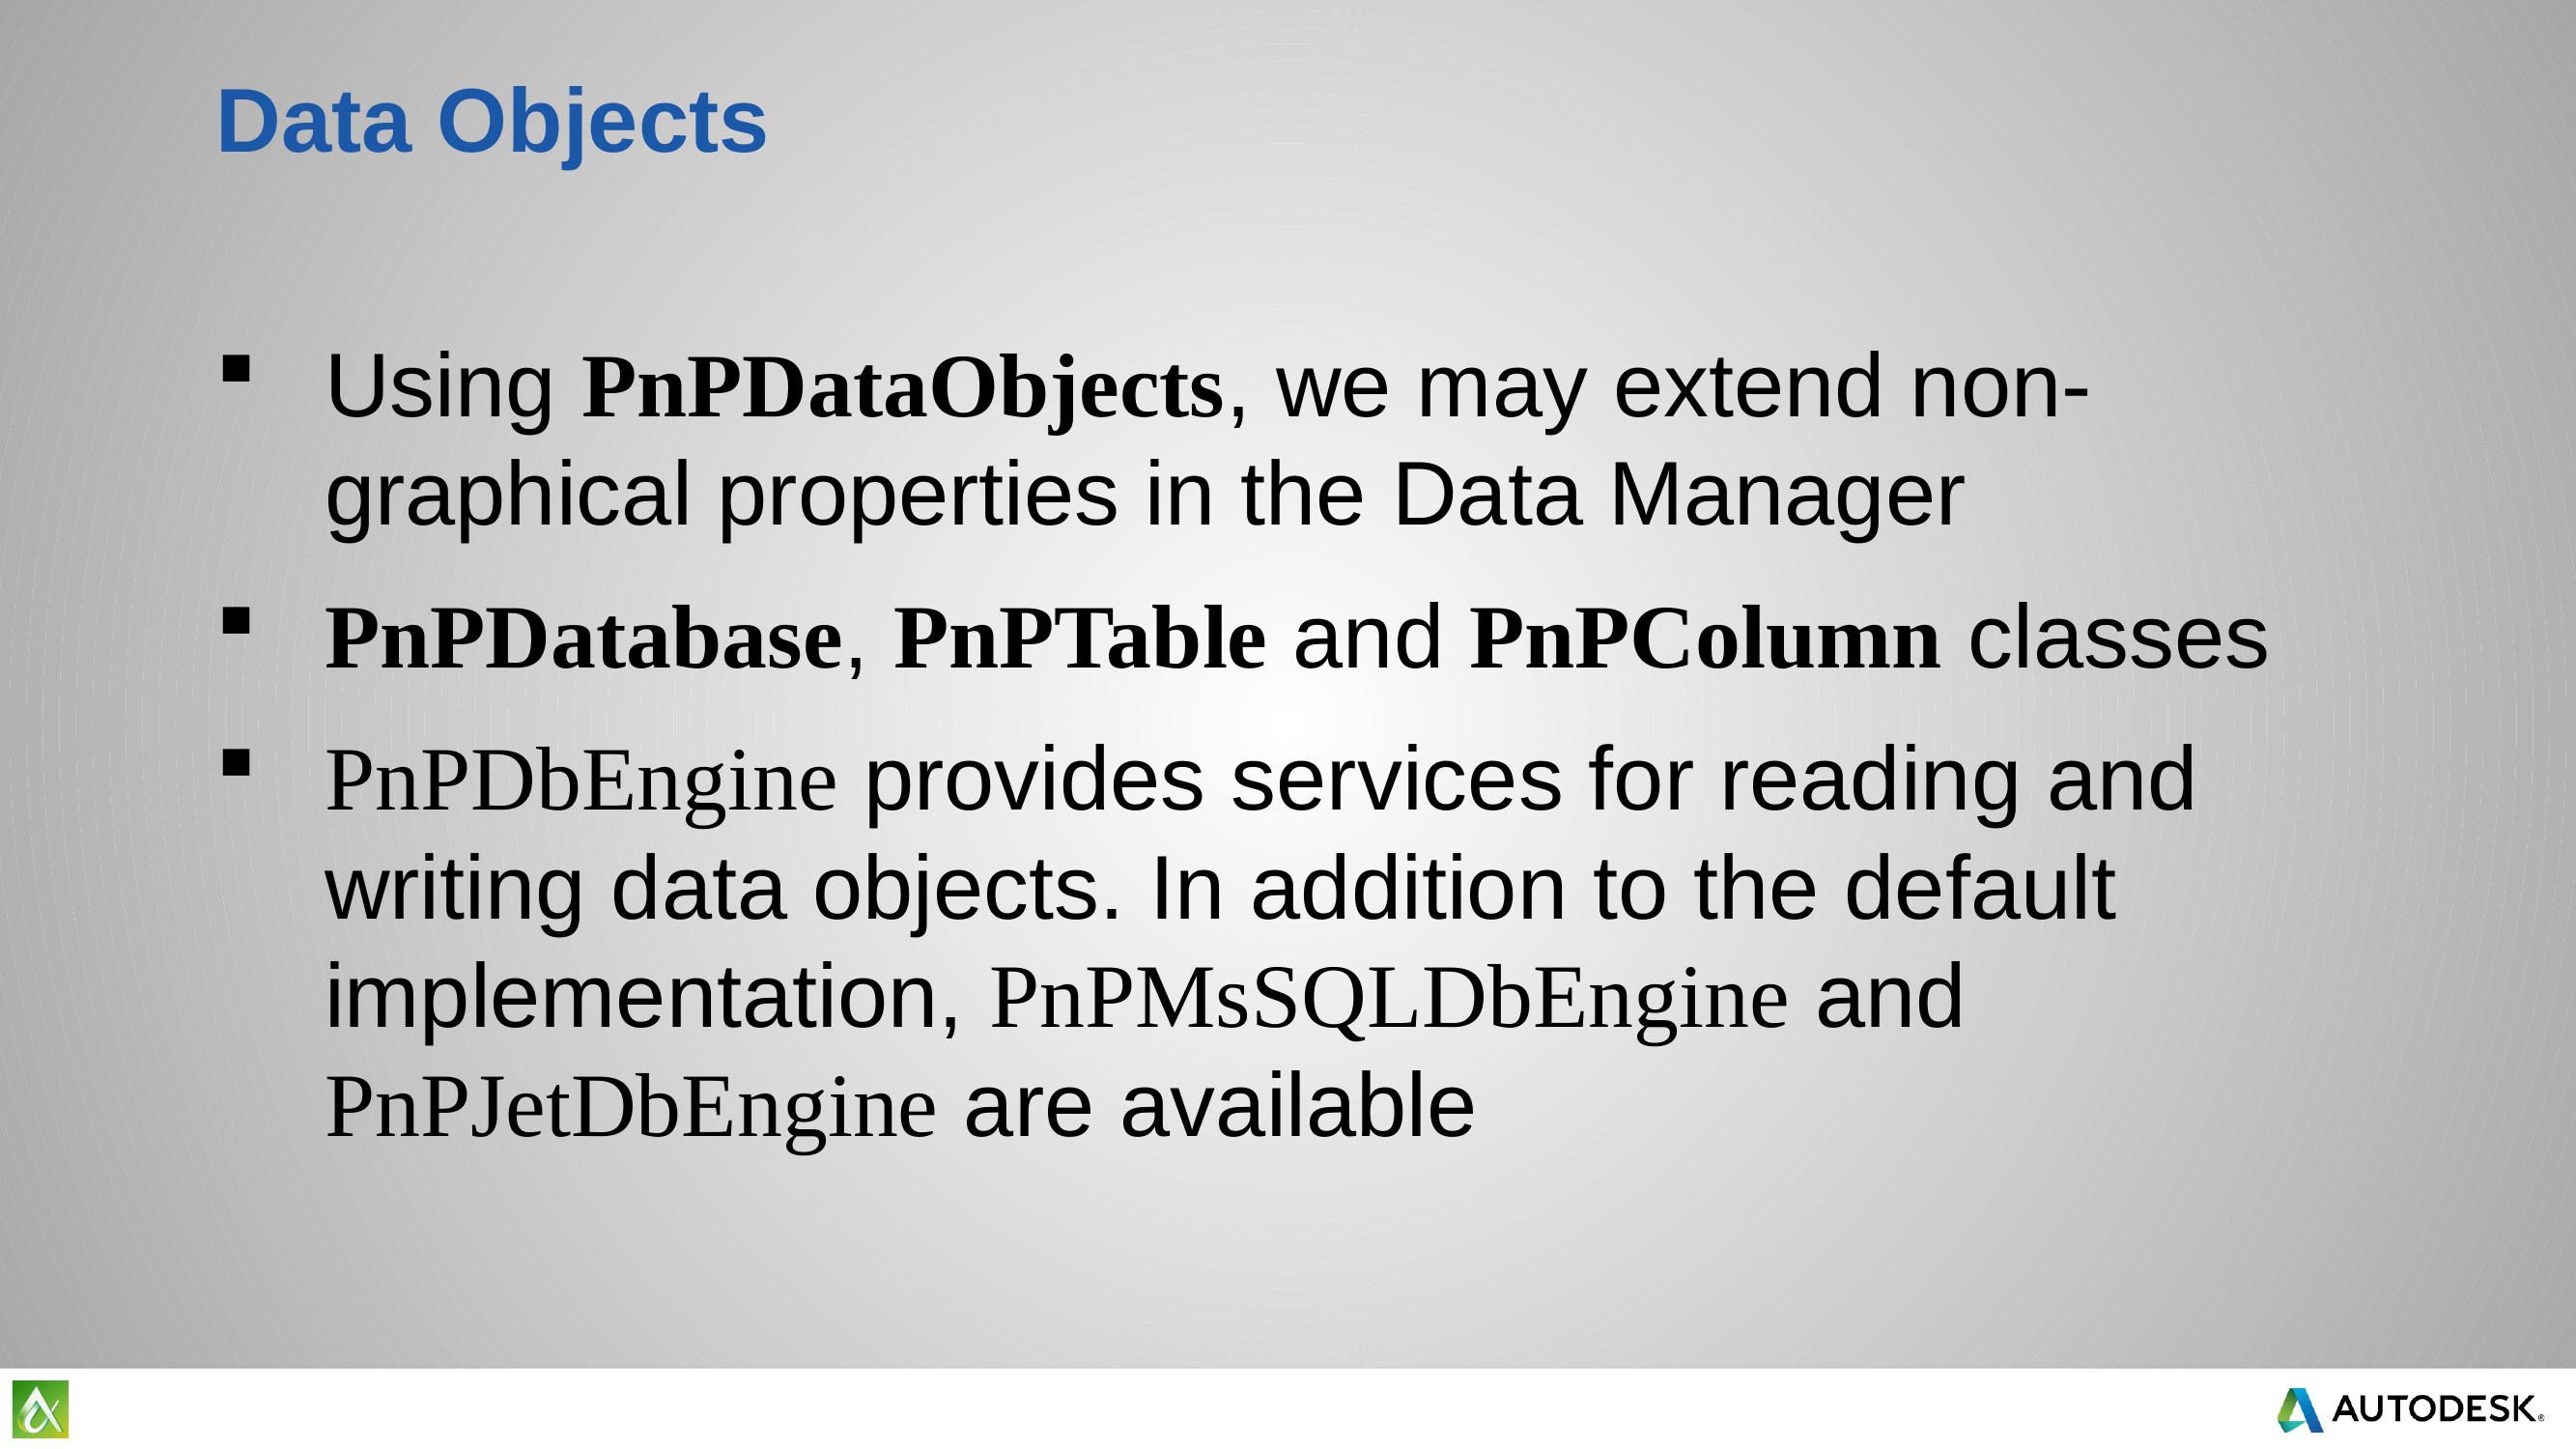

# Data Objects
Using PnPDataObjects, we may extend non-graphical properties in the Data Manager
PnPDatabase, PnPTable and PnPColumn classes
PnPDbEngine provides services for reading and writing data objects. In addition to the default implementation, PnPMsSQLDbEngine and PnPJetDbEngine are available